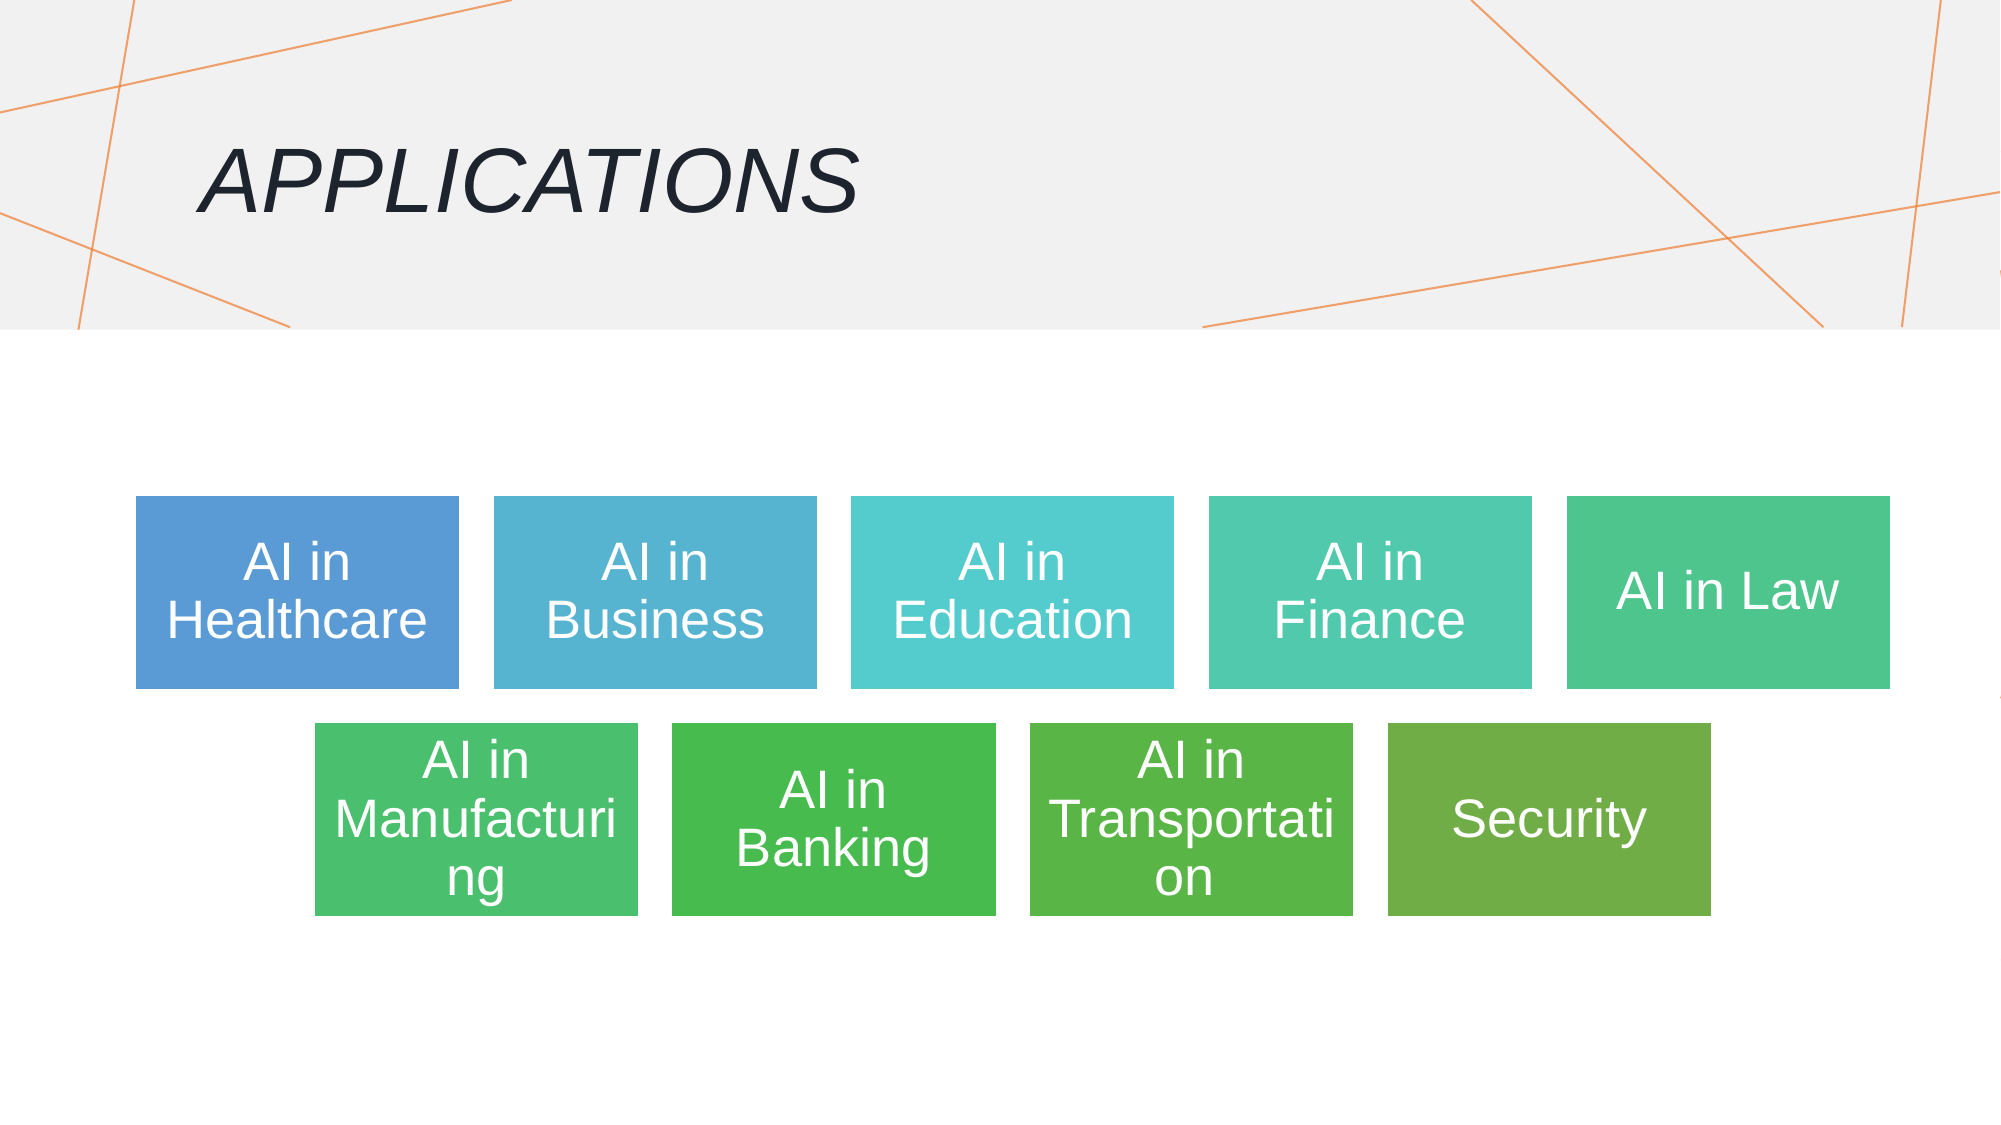

# Applications
AI in Healthcare
AI in Business
AI in Education
AI in Finance
AI in Law
AI in Manufacturing
AI in Banking
AI in Transportation
Security